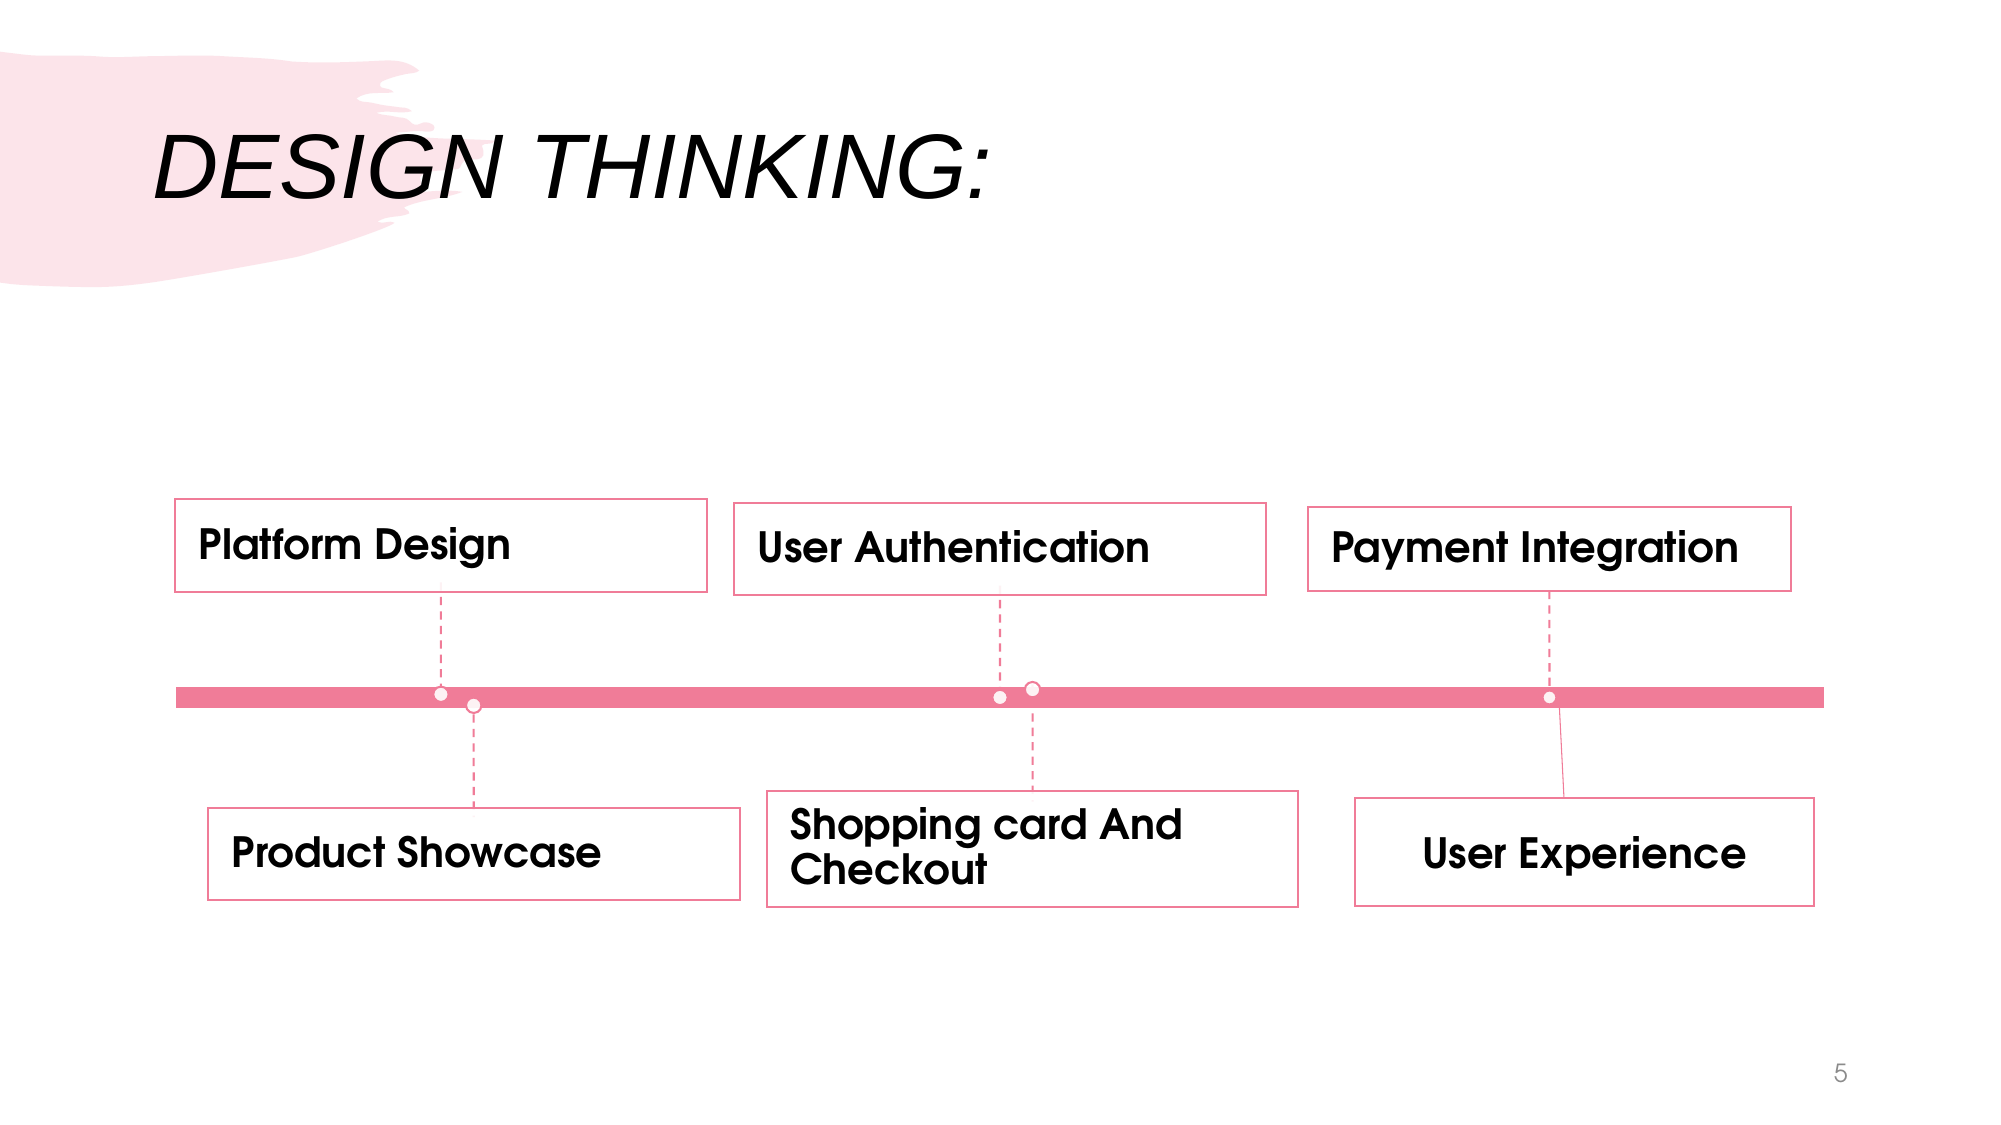

# DESIGN THINKING:
Platform Design

Product Showcase

User Authentication

Shopping card And Checkout

Payment Integration

User Experience
5